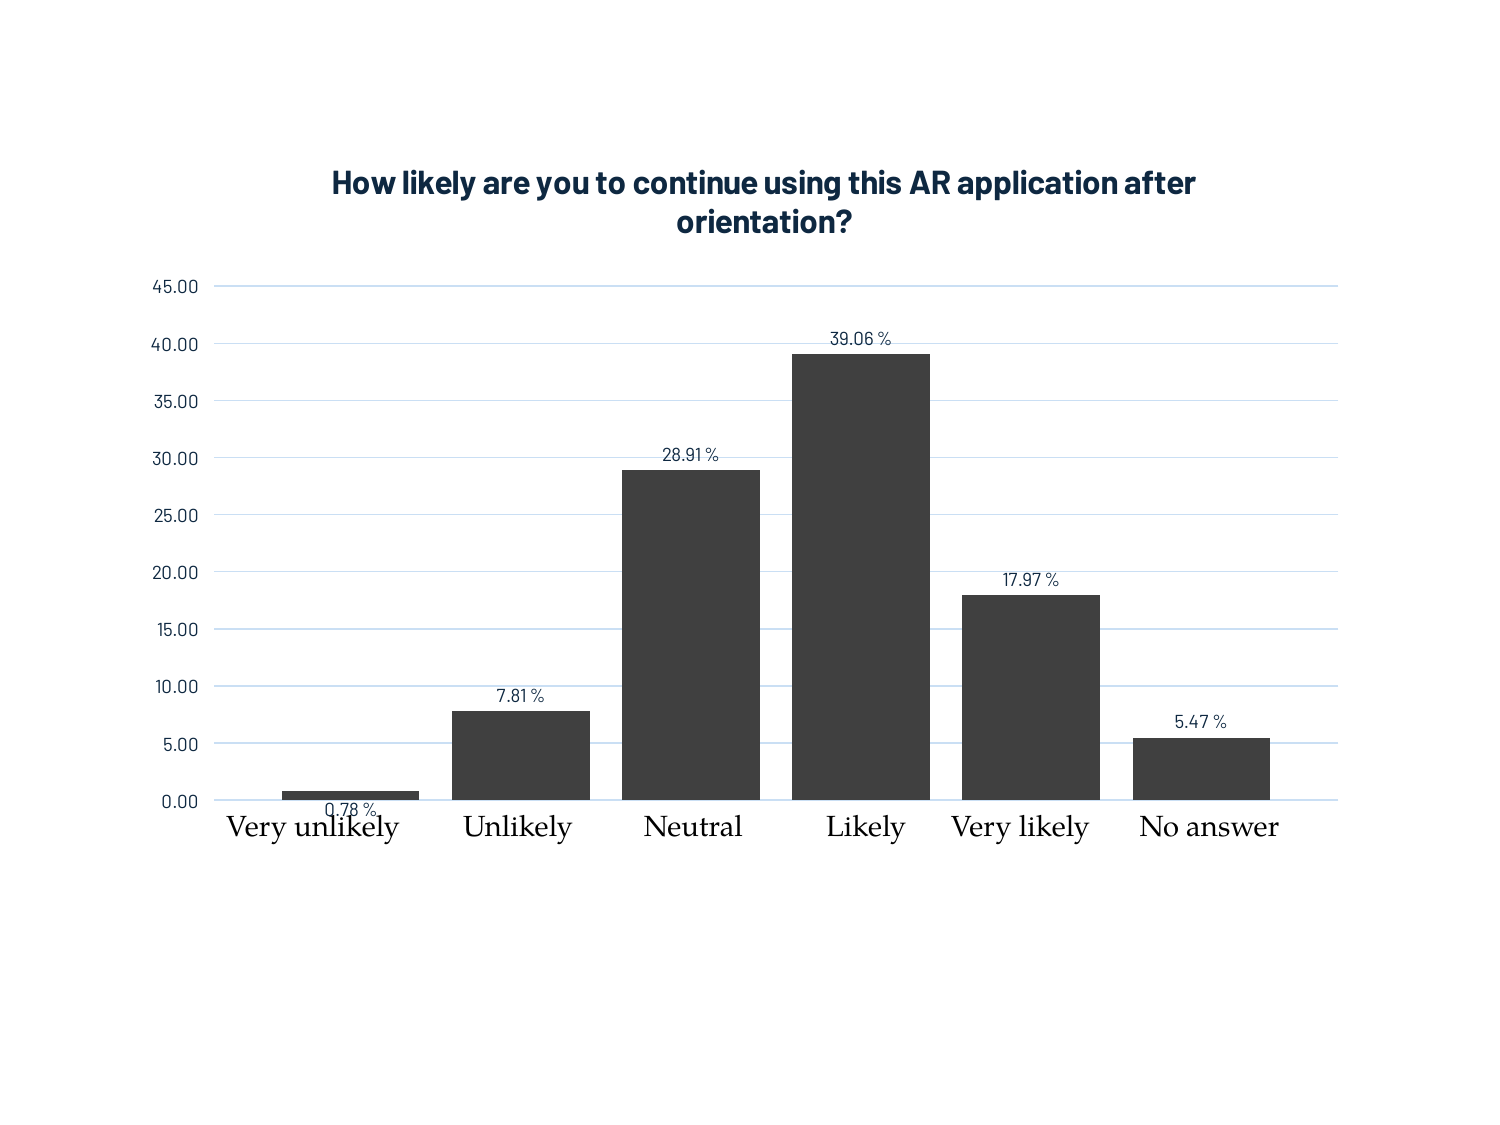

### Chart: How likely are you to continue using this AR application after orientation?

| Category | Very unlikely | Unlikely | Neutral | Likely | Very Likely | No answer |
|---|---|---|---|---|---|---|
| % | 0.78125 | 7.8125 | 28.90625 | 39.0625 | 17.96875 | 5.46875 |
Very unlikely
Unlikely
Neutral
Likely
Very likely
No answer